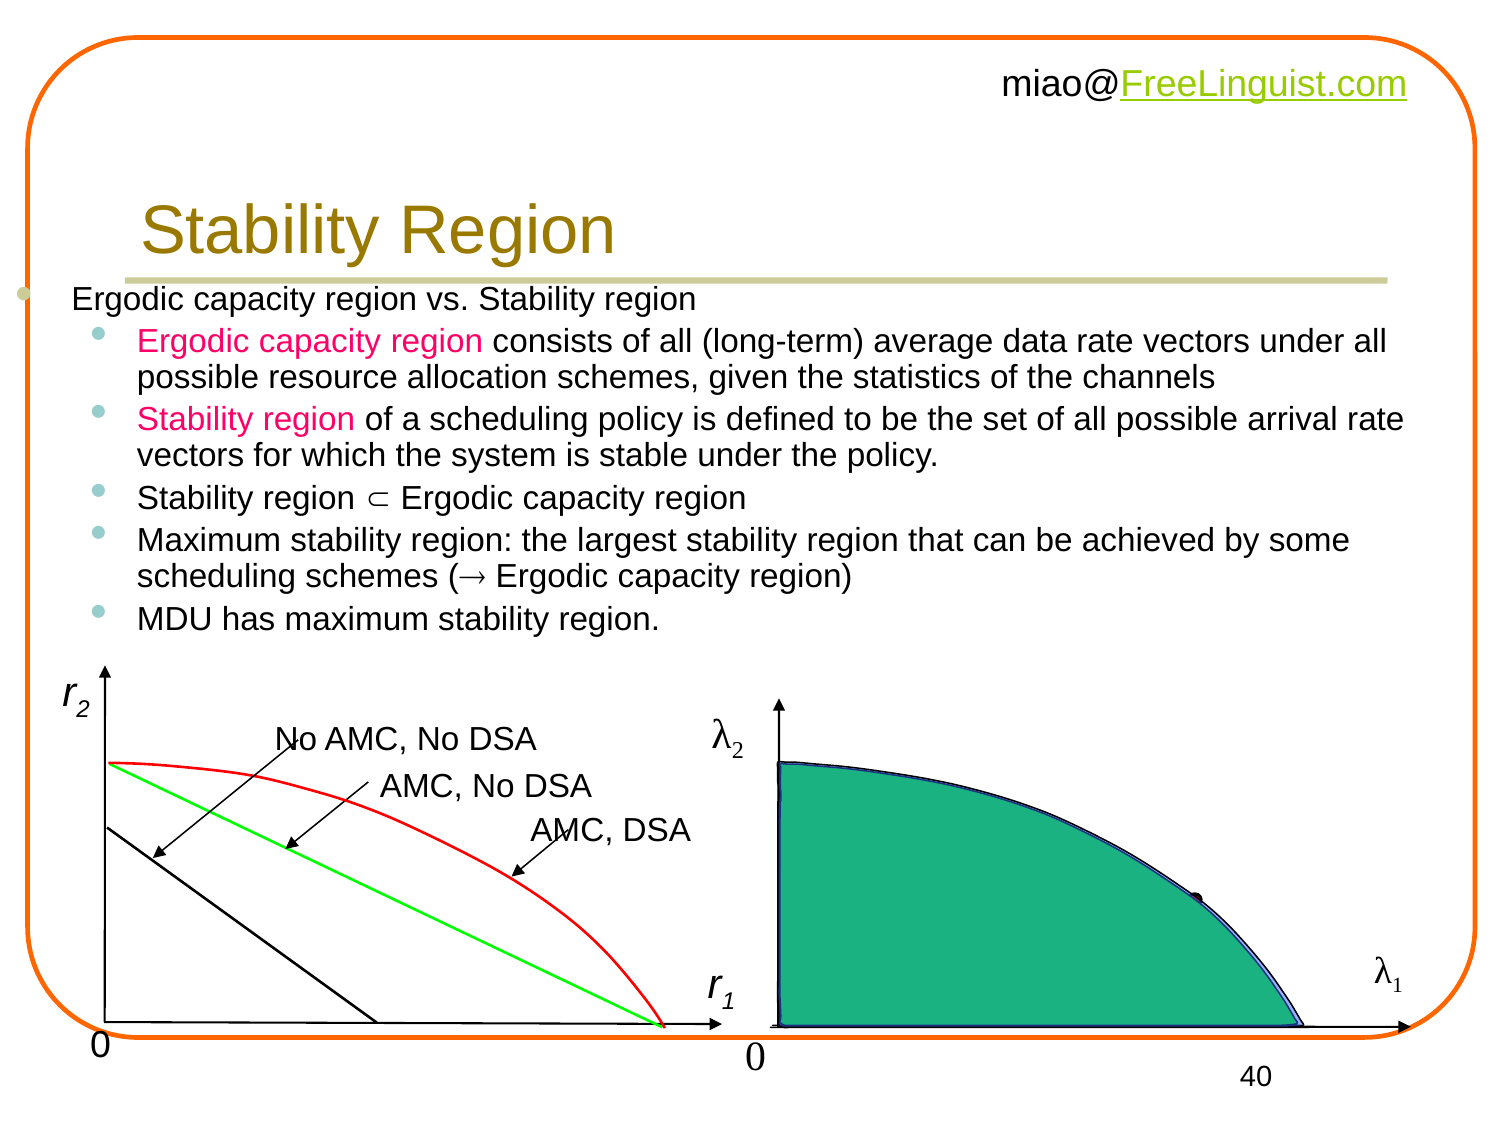

# Stability Region
Ergodic capacity region vs. Stability region
Ergodic capacity region consists of all (long-term) average data rate vectors under all possible resource allocation schemes, given the statistics of the channels
Stability region of a scheduling policy is defined to be the set of all possible arrival rate vectors for which the system is stable under the policy.
Stability region ⊂ Ergodic capacity region
Maximum stability region: the largest stability region that can be achieved by some scheduling schemes (→ Ergodic capacity region)
MDU has maximum stability region.
r2

r1
0

λ2

λ1
0

No AMC, No DSA

AMC, No DSA

AMC, DSA

40